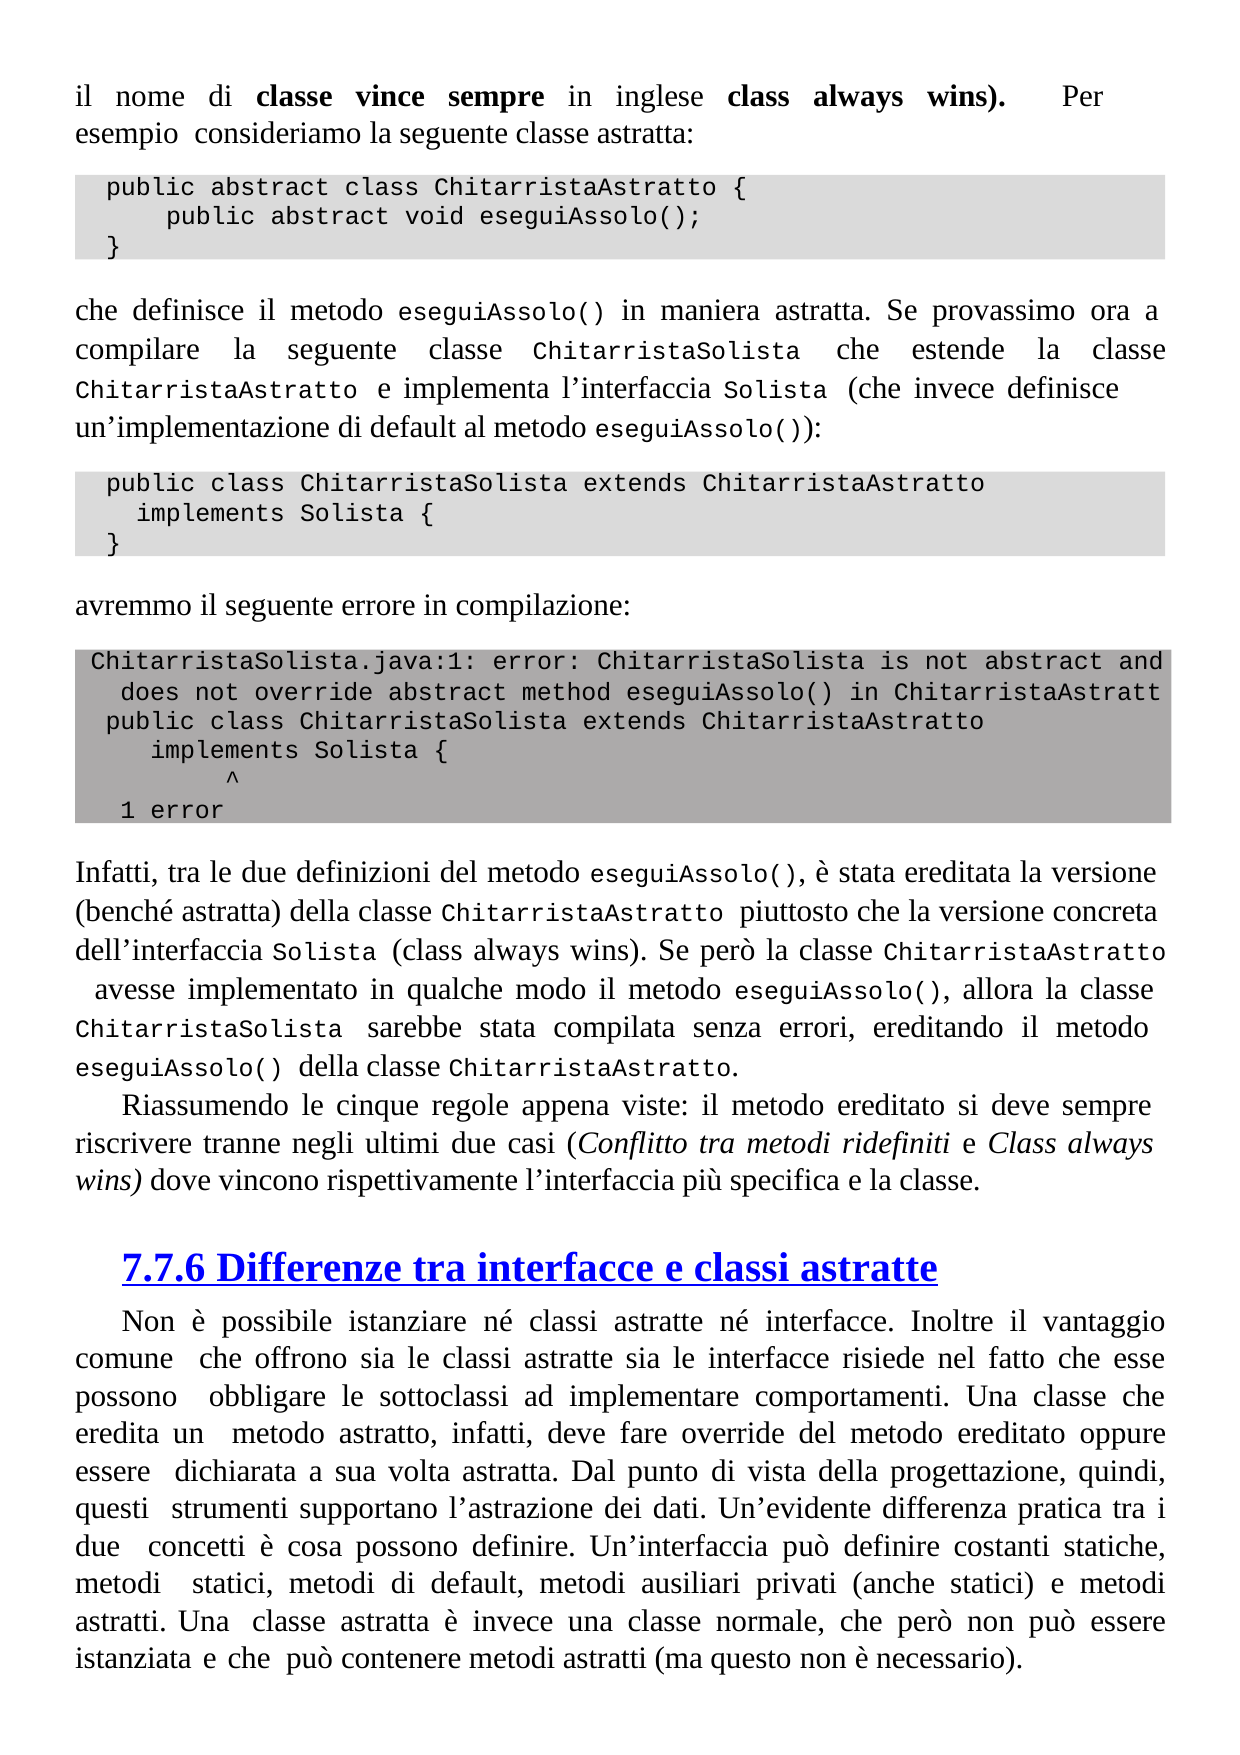

il   nome   di   classe   vince   sempre   in   inglese   class   always   wins).	Per	esempio  consideriamo la seguente classe astratta:
public abstract class ChitarristaAstratto {
public abstract void eseguiAssolo();
}
che definisce il metodo eseguiAssolo() in maniera astratta. Se provassimo ora a
compilare	la	seguente	classe	che	estende	la	classe
ChitarristaSolista
ChitarristaAstratto e implementa l’interfaccia Solista (che invece definisce  un’implementazione di default al metodo eseguiAssolo()):
public class ChitarristaSolista extends ChitarristaAstratto
implements Solista {
}
avremmo il seguente errore in compilazione:
ChitarristaSolista.java:1: error: ChitarristaSolista is not abstract and
does not override abstract method eseguiAssolo() in ChitarristaAstratt  public class ChitarristaSolista extends ChitarristaAstratto
implements Solista {
^
1 error
Infatti, tra le due definizioni del metodo eseguiAssolo(), è stata ereditata la versione  (benché astratta) della classe ChitarristaAstratto piuttosto che la versione concreta  dell’interfaccia Solista (class always wins). Se però la classe ChitarristaAstratto  avesse implementato in qualche modo il metodo eseguiAssolo(), allora la classe  ChitarristaSolista sarebbe stata compilata senza errori, ereditando il metodo  eseguiAssolo() della classe ChitarristaAstratto.
Riassumendo le cinque regole appena viste: il metodo ereditato si deve sempre  riscrivere tranne negli ultimi due casi (Conflitto tra metodi ridefiniti e Class always  wins) dove vincono rispettivamente l’interfaccia più specifica e la classe.

7.7.6 Differenze tra interfacce e classi astratte
Non è possibile istanziare né classi astratte né interfacce. Inoltre il vantaggio comune  che offrono sia le classi astratte sia le interfacce risiede nel fatto che esse possono  obbligare le sottoclassi ad implementare comportamenti. Una classe che eredita un  metodo astratto, infatti, deve fare override del metodo ereditato oppure essere  dichiarata a sua volta astratta. Dal punto di vista della progettazione, quindi, questi  strumenti supportano l’astrazione dei dati. Un’evidente differenza pratica tra i due  concetti è cosa possono definire. Un’interfaccia può definire costanti statiche, metodi  statici, metodi di default, metodi ausiliari privati (anche statici) e metodi astratti. Una  classe astratta è invece una classe normale, che però non può essere istanziata e che  può contenere metodi astratti (ma questo non è necessario).